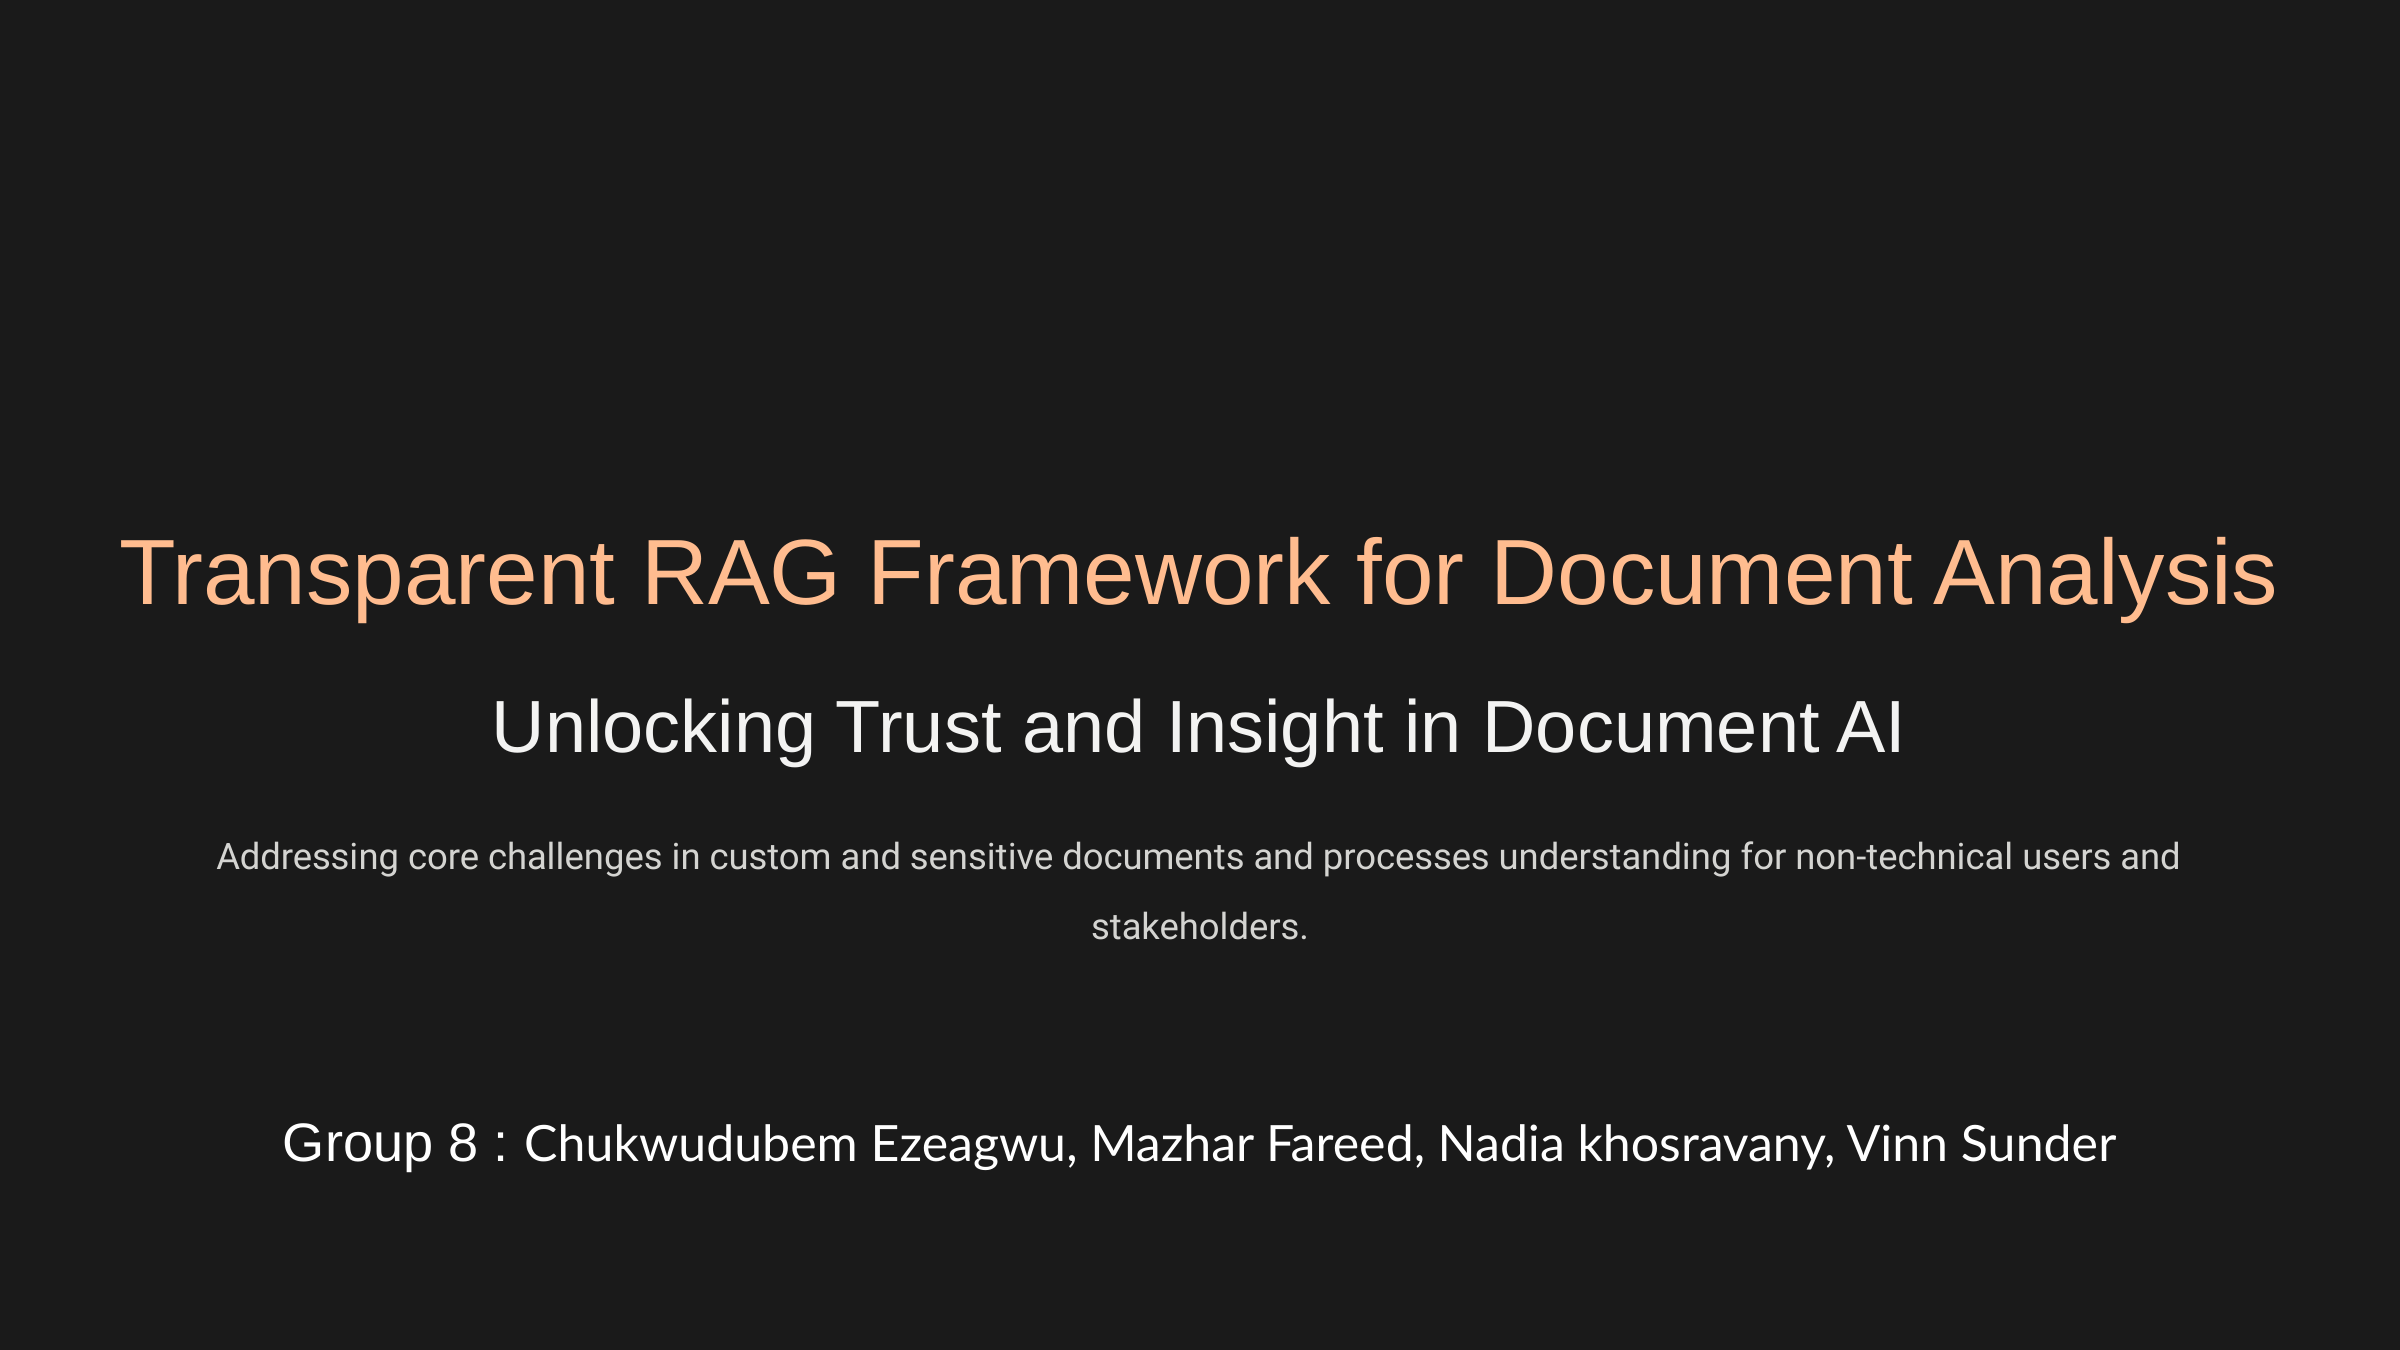

Transparent RAG Framework for Document Analysis
Unlocking Trust and Insight in Document AI
Addressing core challenges in custom and sensitive documents and processes understanding for non-technical users and stakeholders.
Group 8 : Chukwudubem Ezeagwu, Mazhar Fareed, Nadia khosravany, Vinn Sunder